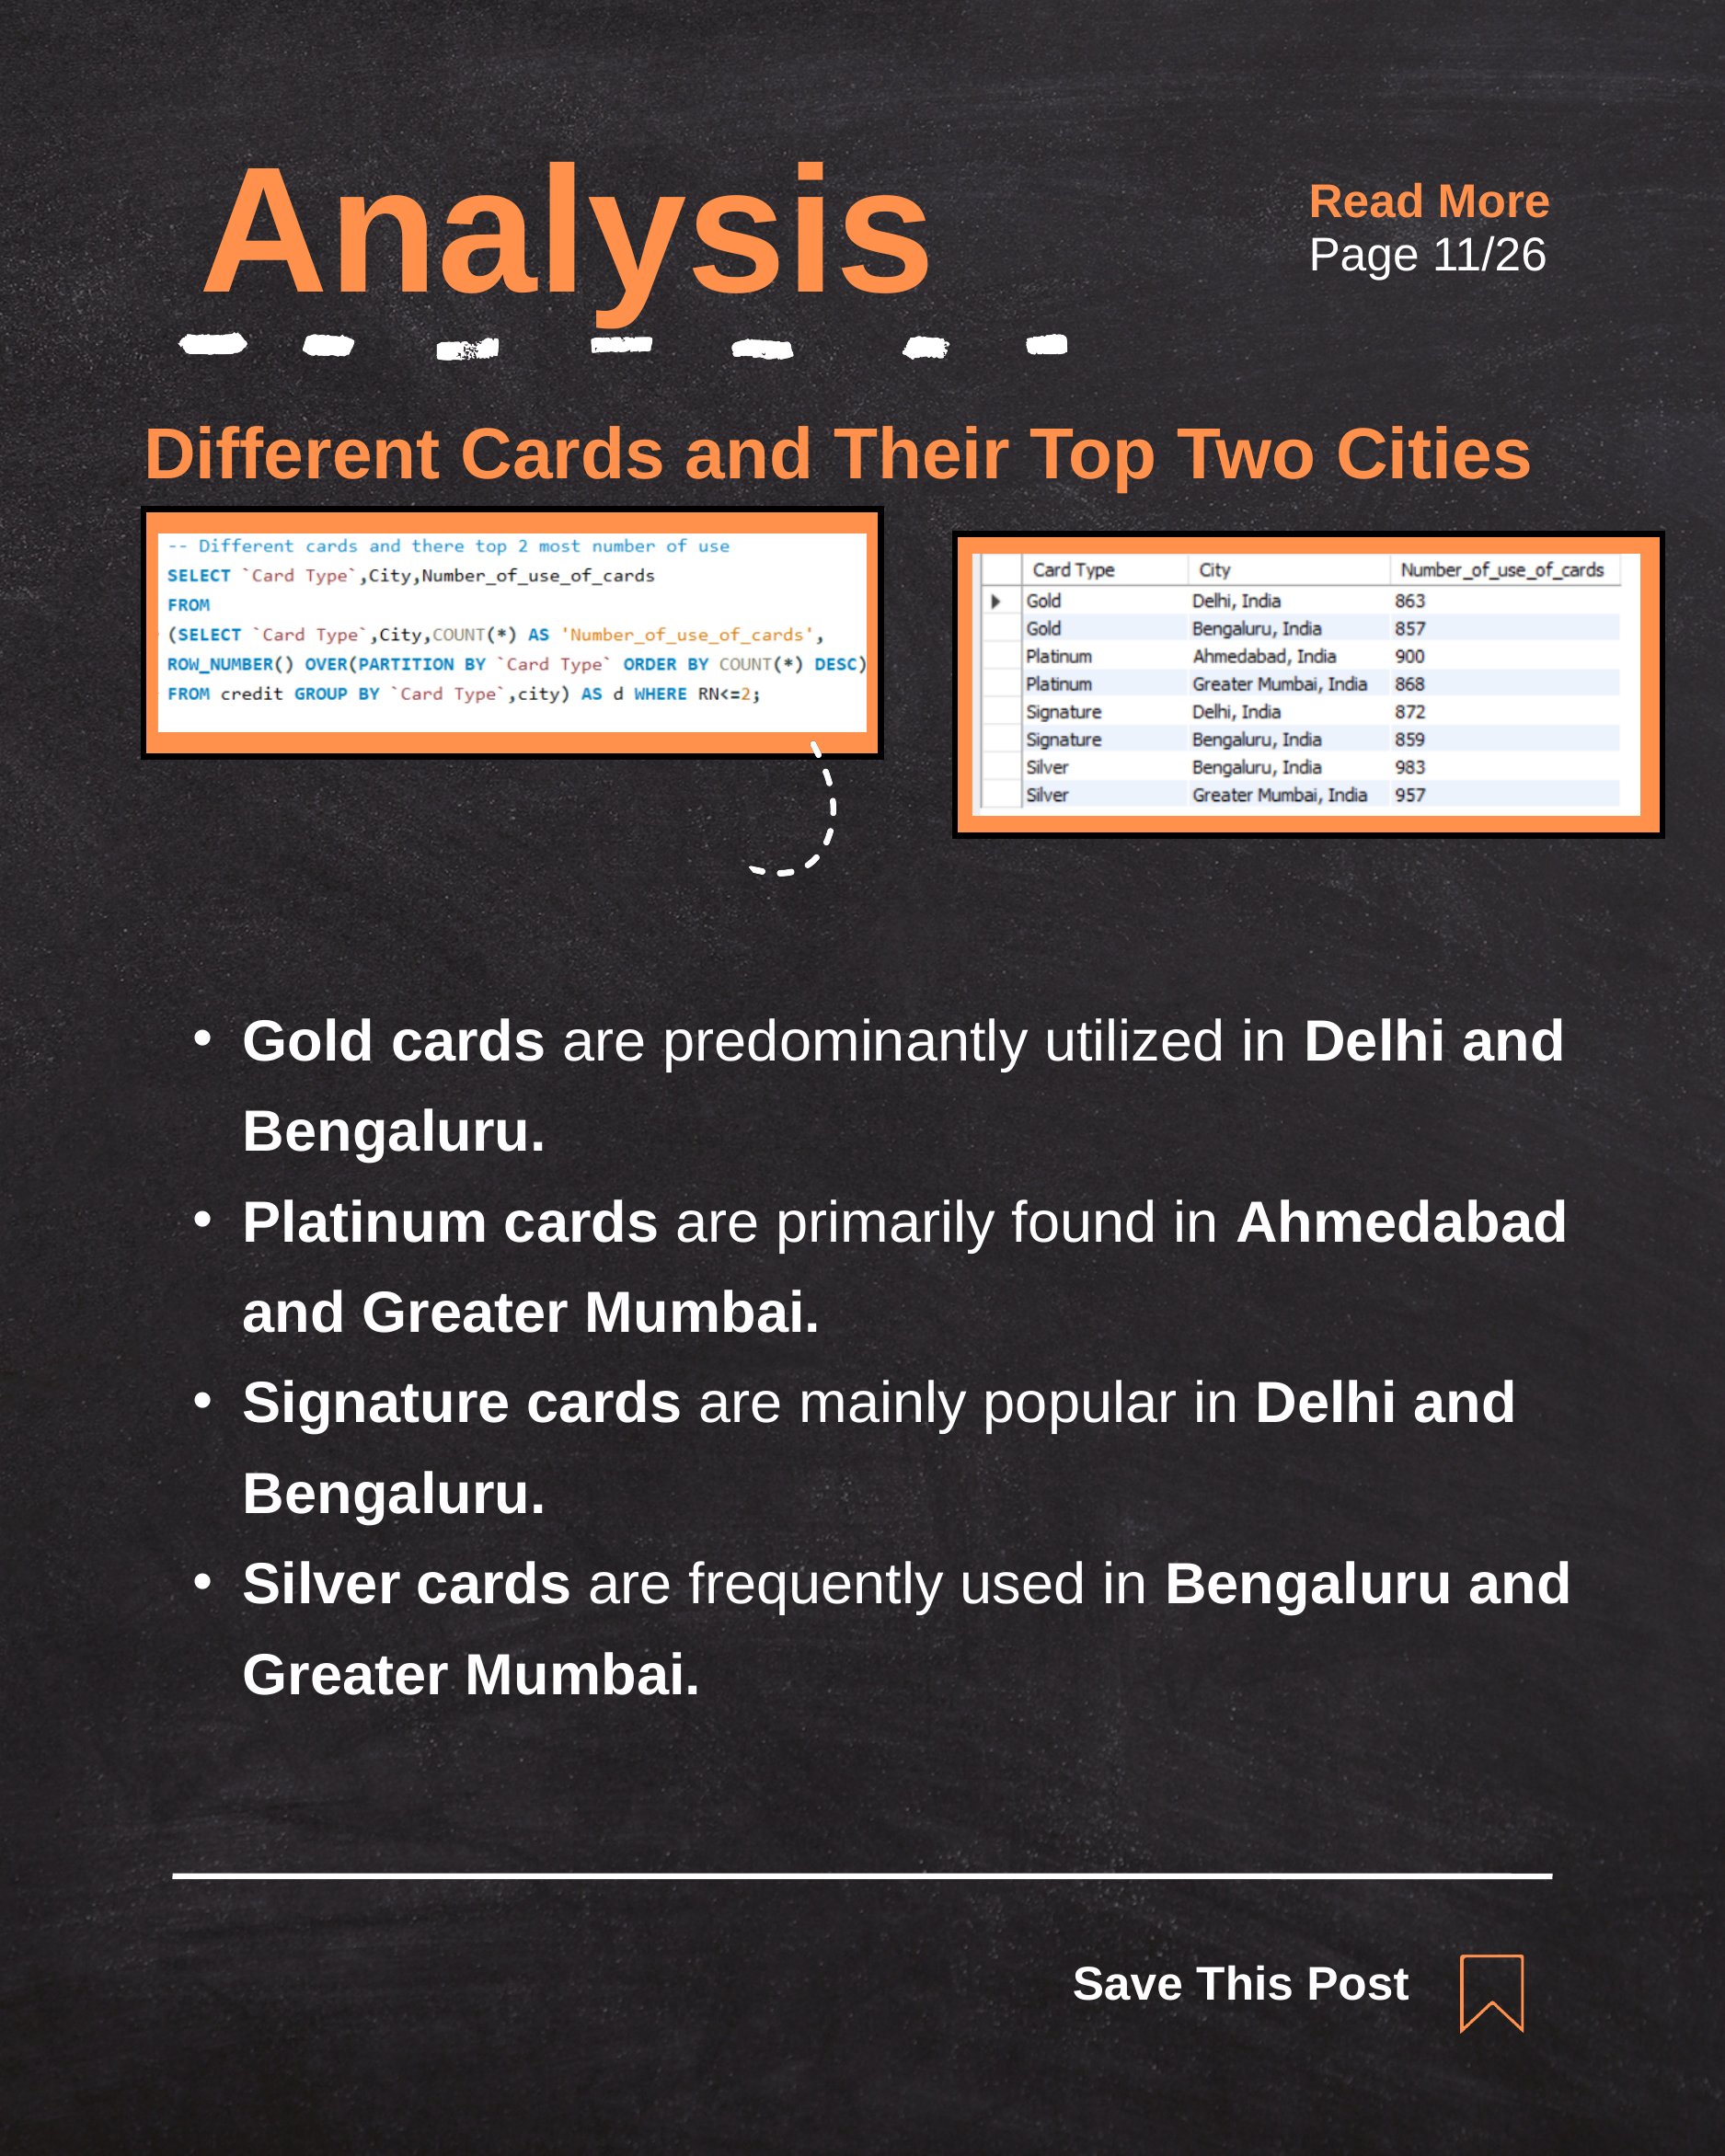

Analysis
Read More
Page 11/26

Different Cards and Their Top Two Cities

Gold cards are predominantly utilized in Delhi and Bengaluru.
Platinum cards are primarily found in Ahmedabad and Greater Mumbai.
Signature cards are mainly popular in Delhi and Bengaluru.
Silver cards are frequently used in Bengaluru and Greater Mumbai.

Save This Post